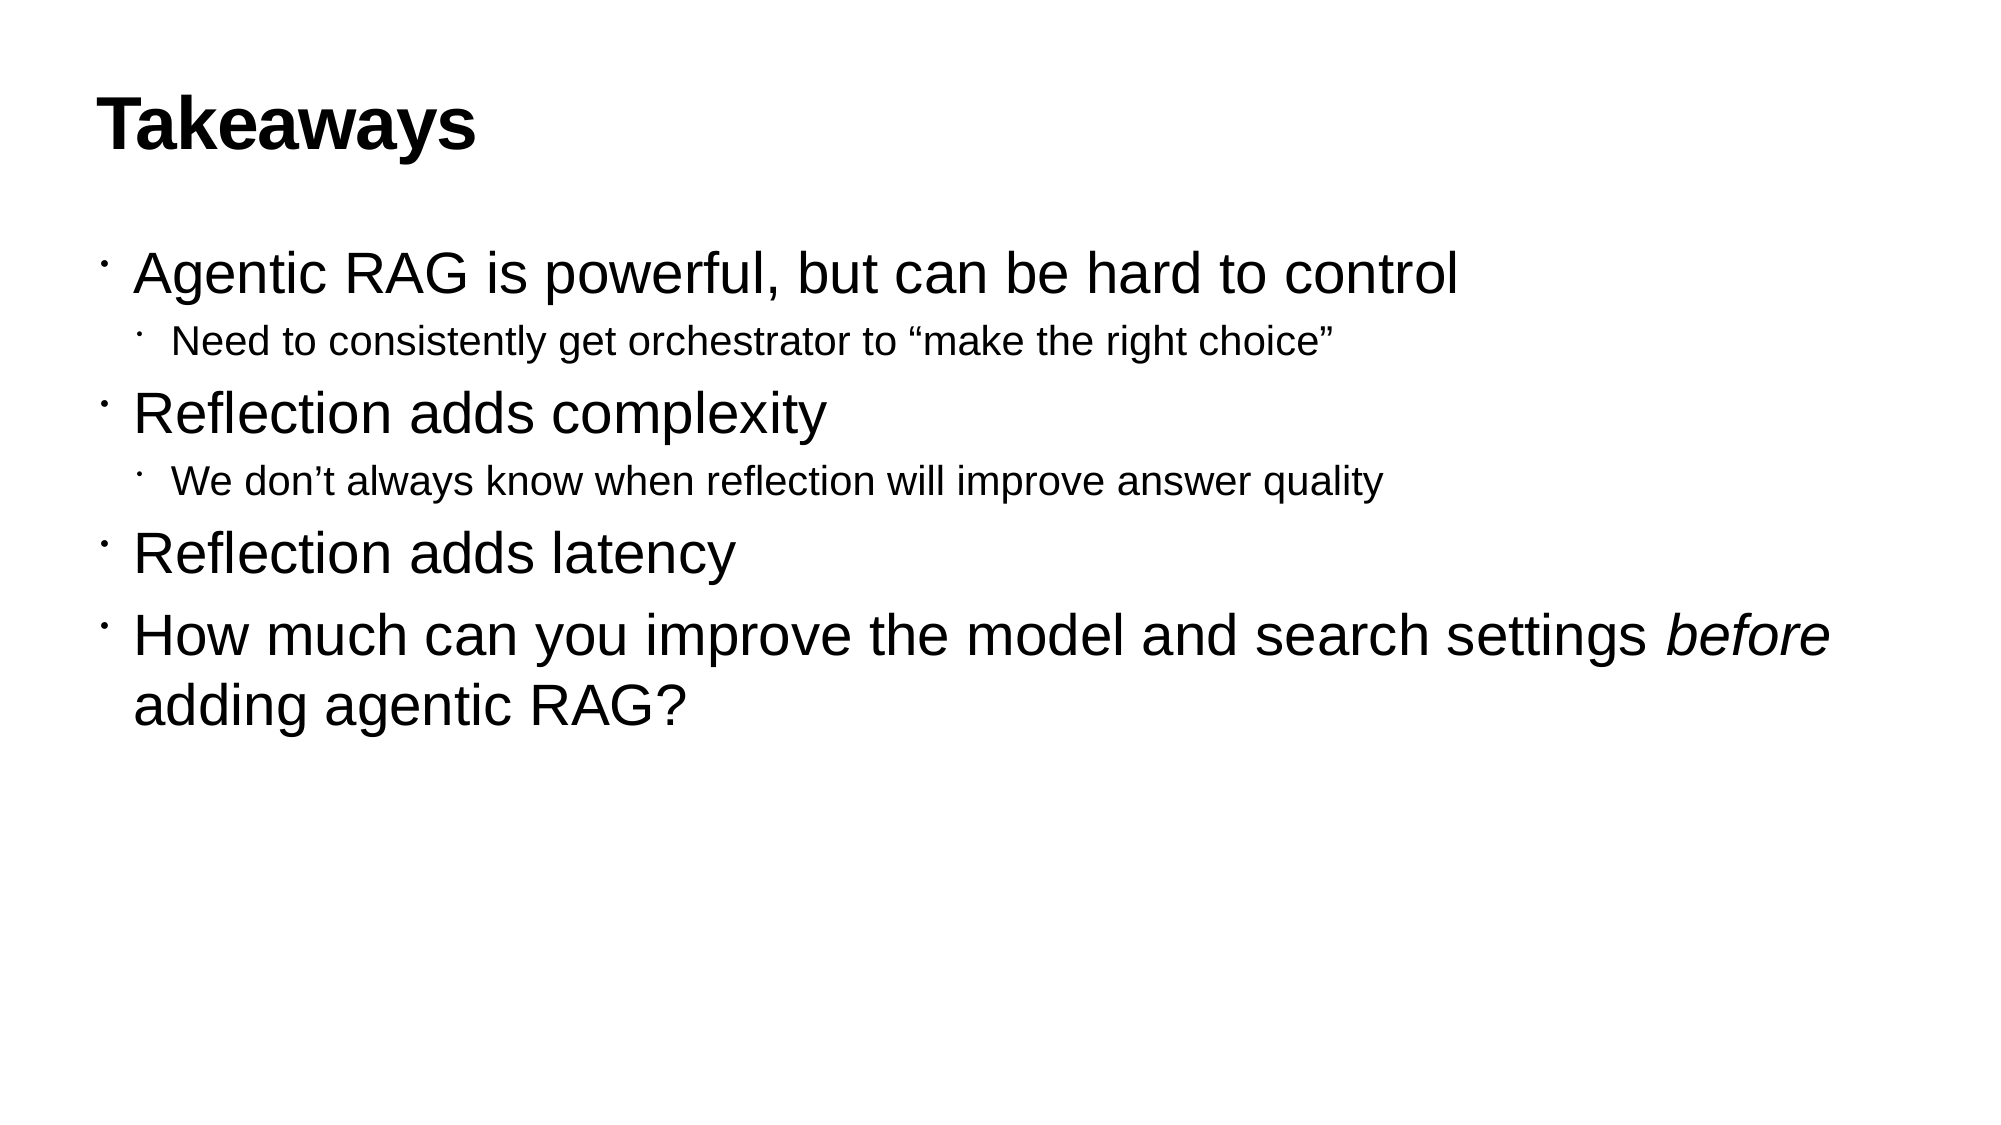

# Takeaways
Agentic RAG is powerful, but can be hard to control
Need to consistently get orchestrator to “make the right choice”
Reflection adds complexity
We don’t always know when reflection will improve answer quality
Reflection adds latency
How much can you improve the model and search settings before adding agentic RAG?